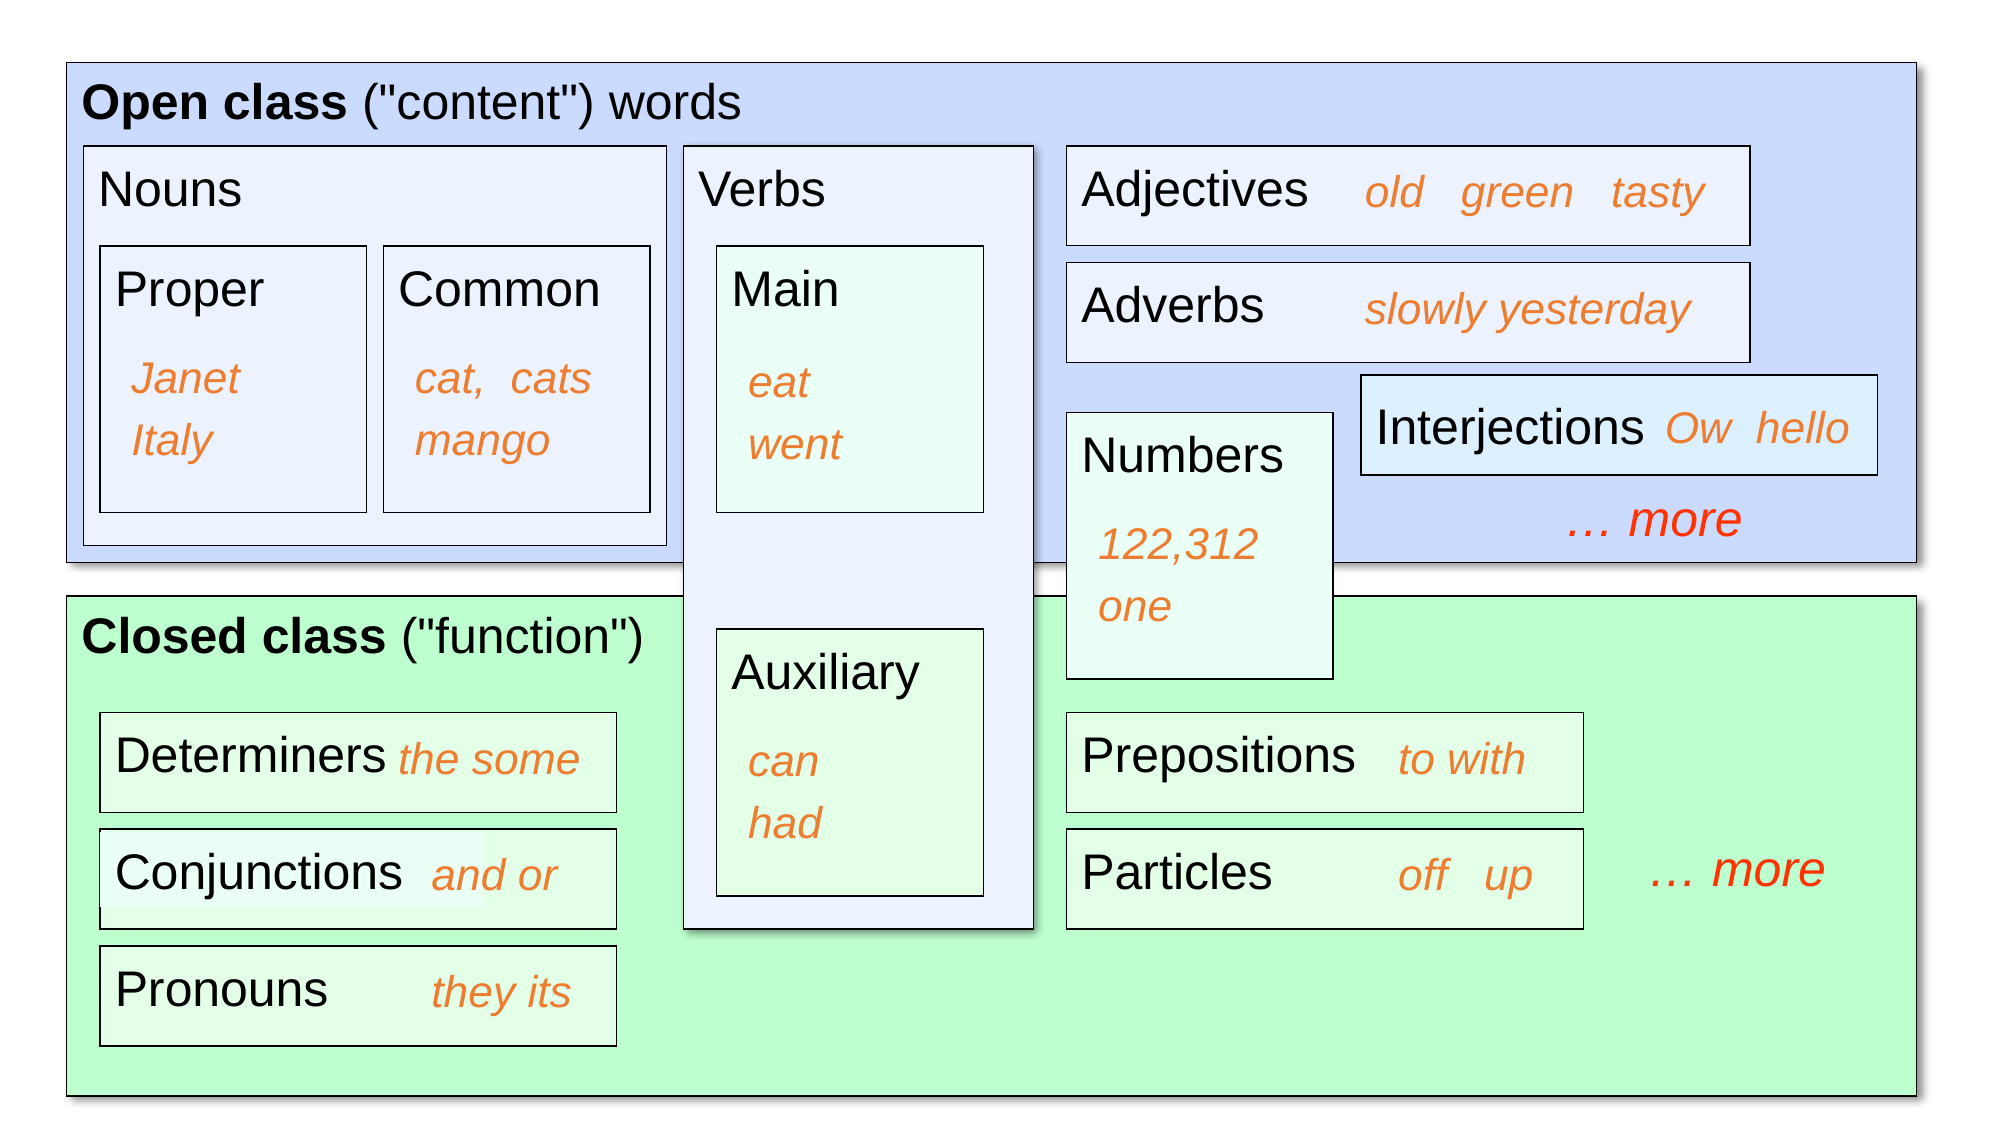

Open class ("content") words

Nouns
Verbs
Adjectives
old   green   tasty

Proper
Common
Main

Adverbs
slowly yesterday
Janet
Italy
cat,  cats
mango
eat
went
Interjections
Ow  hello

Numbers
… more
122,312
one

Closed class ("function")

Auxiliary

Determiners
Prepositions
to with
the some
can
had

… more
Conjunctions
Particles
and or
off   up

Pronouns
they its